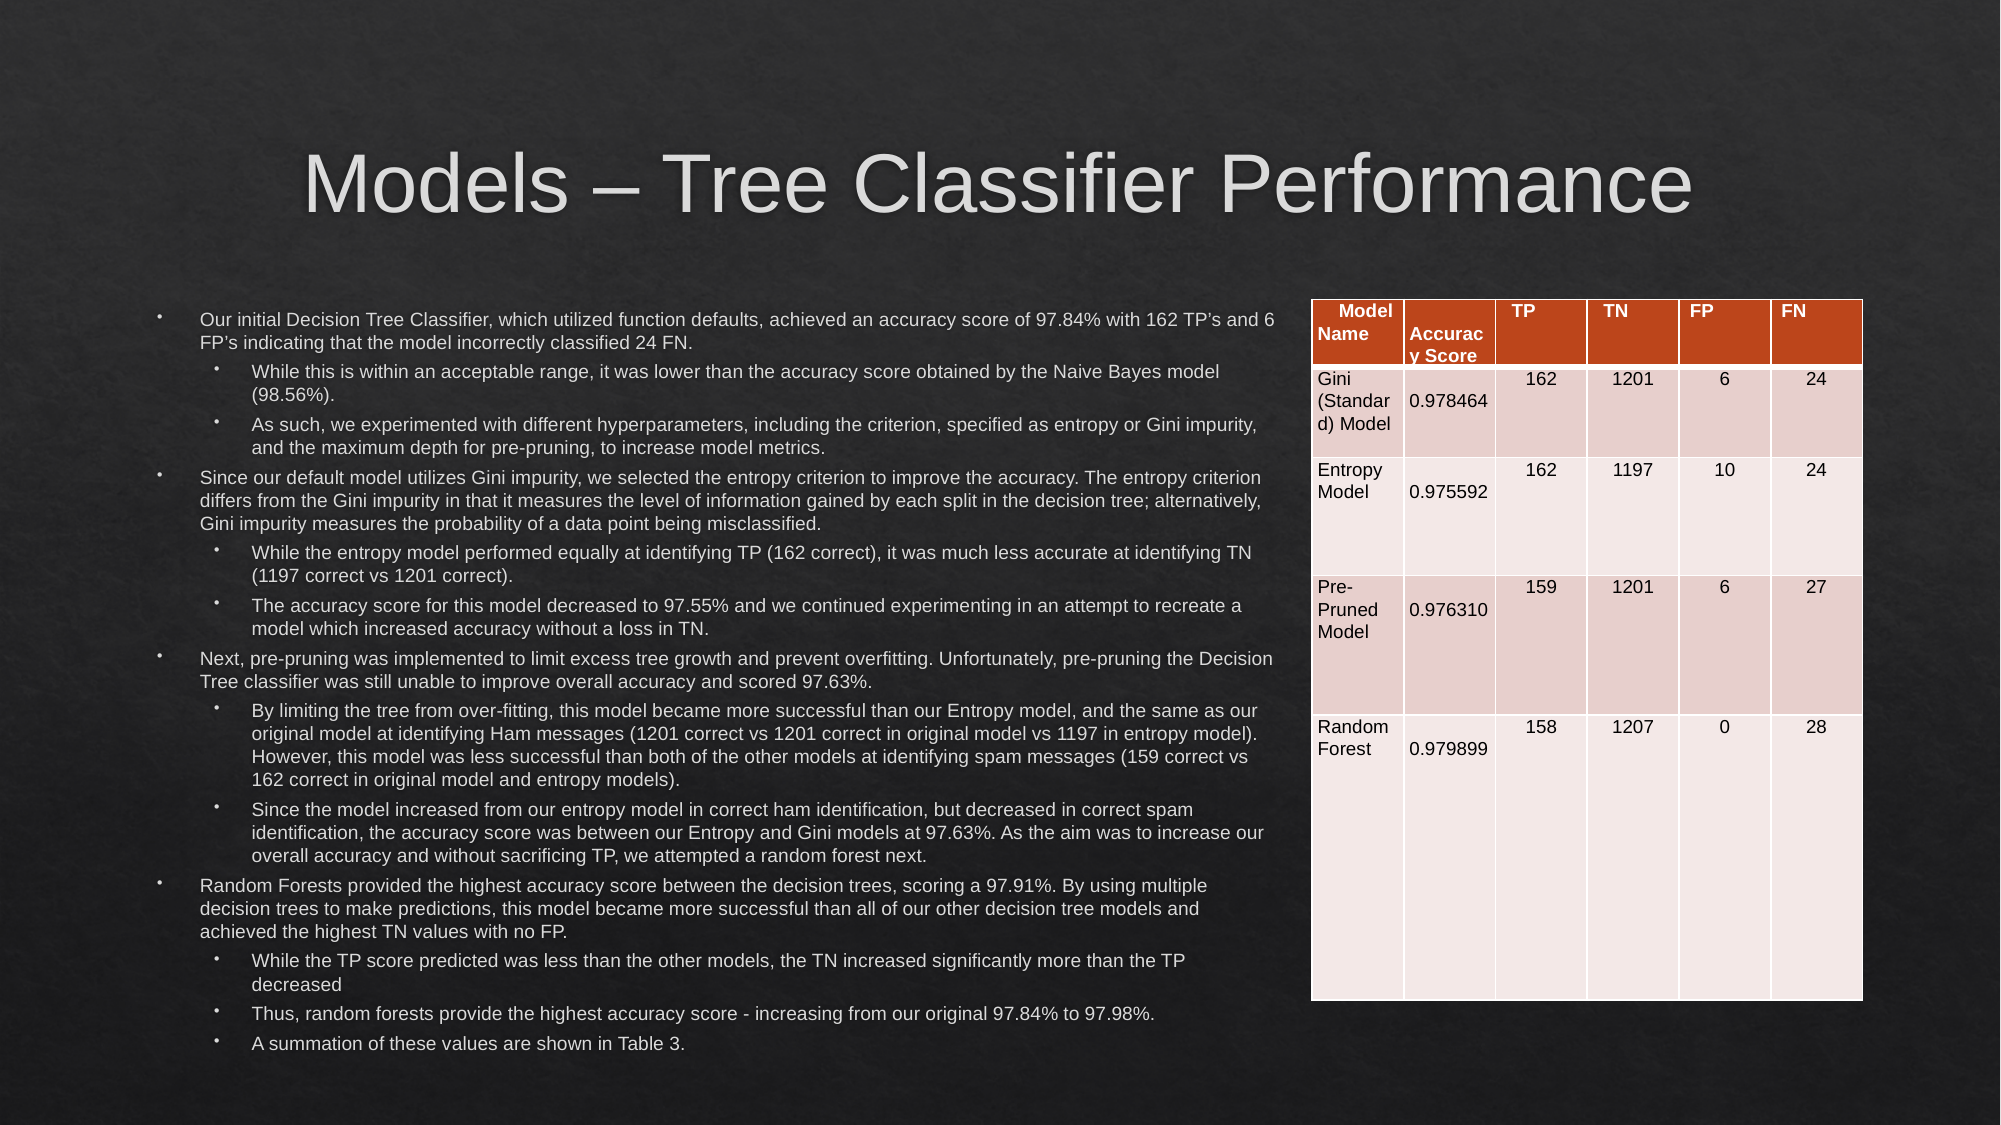

# Models – Tree Classifier Performance
| Model Name | Accuracy Score | TP | TN | FP | FN |
| --- | --- | --- | --- | --- | --- |
| Gini (Standard) Model | 0.978464 | 162 | 1201 | 6 | 24 |
| Entropy Model | 0.975592 | 162 | 1197 | 10 | 24 |
| Pre-Pruned Model | 0.976310 | 159 | 1201 | 6 | 27 |
| Random Forest | 0.979899 | 158 | 1207 | 0 | 28 |
Our initial Decision Tree Classifier, which utilized function defaults, achieved an accuracy score of 97.84% with 162 TP’s and 6 FP’s indicating that the model incorrectly classified 24 FN.
While this is within an acceptable range, it was lower than the accuracy score obtained by the Naive Bayes model (98.56%).
As such, we experimented with different hyperparameters, including the criterion, specified as entropy or Gini impurity, and the maximum depth for pre-pruning, to increase model metrics.
Since our default model utilizes Gini impurity, we selected the entropy criterion to improve the accuracy. The entropy criterion differs from the Gini impurity in that it measures the level of information gained by each split in the decision tree; alternatively, Gini impurity measures the probability of a data point being misclassified.
While the entropy model performed equally at identifying TP (162 correct), it was much less accurate at identifying TN (1197 correct vs 1201 correct).
The accuracy score for this model decreased to 97.55% and we continued experimenting in an attempt to recreate a model which increased accuracy without a loss in TN.
Next, pre-pruning was implemented to limit excess tree growth and prevent overfitting. Unfortunately, pre-pruning the Decision Tree classifier was still unable to improve overall accuracy and scored 97.63%.
By limiting the tree from over-fitting, this model became more successful than our Entropy model, and the same as our original model at identifying Ham messages (1201 correct vs 1201 correct in original model vs 1197 in entropy model). However, this model was less successful than both of the other models at identifying spam messages (159 correct vs 162 correct in original model and entropy models).
Since the model increased from our entropy model in correct ham identification, but decreased in correct spam identification, the accuracy score was between our Entropy and Gini models at 97.63%. As the aim was to increase our overall accuracy and without sacrificing TP, we attempted a random forest next.
Random Forests provided the highest accuracy score between the decision trees, scoring a 97.91%. By using multiple decision trees to make predictions, this model became more successful than all of our other decision tree models and achieved the highest TN values with no FP.
While the TP score predicted was less than the other models, the TN increased significantly more than the TP decreased
Thus, random forests provide the highest accuracy score - increasing from our original 97.84% to 97.98%.
A summation of these values are shown in Table 3.